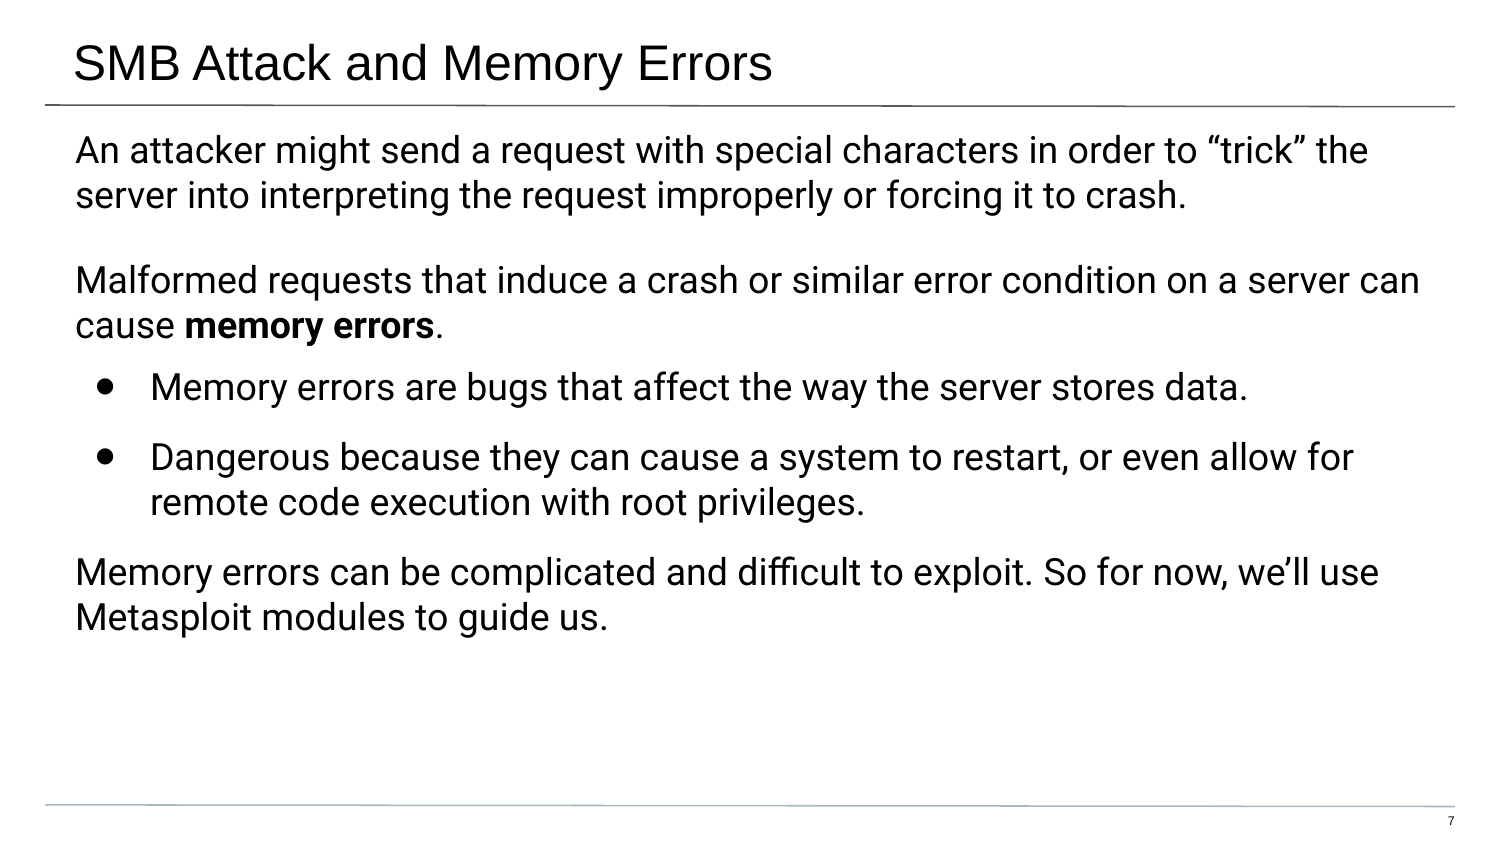

# SMB Attack and Memory Errors
An attacker might send a request with special characters in order to “trick” the server into interpreting the request improperly or forcing it to crash.

Malformed requests that induce a crash or similar error condition on a server can cause memory errors.
Memory errors are bugs that affect the way the server stores data.
Dangerous because they can cause a system to restart, or even allow for remote code execution with root privileges.
Memory errors can be complicated and difficult to exploit. So for now, we’ll use Metasploit modules to guide us.

7